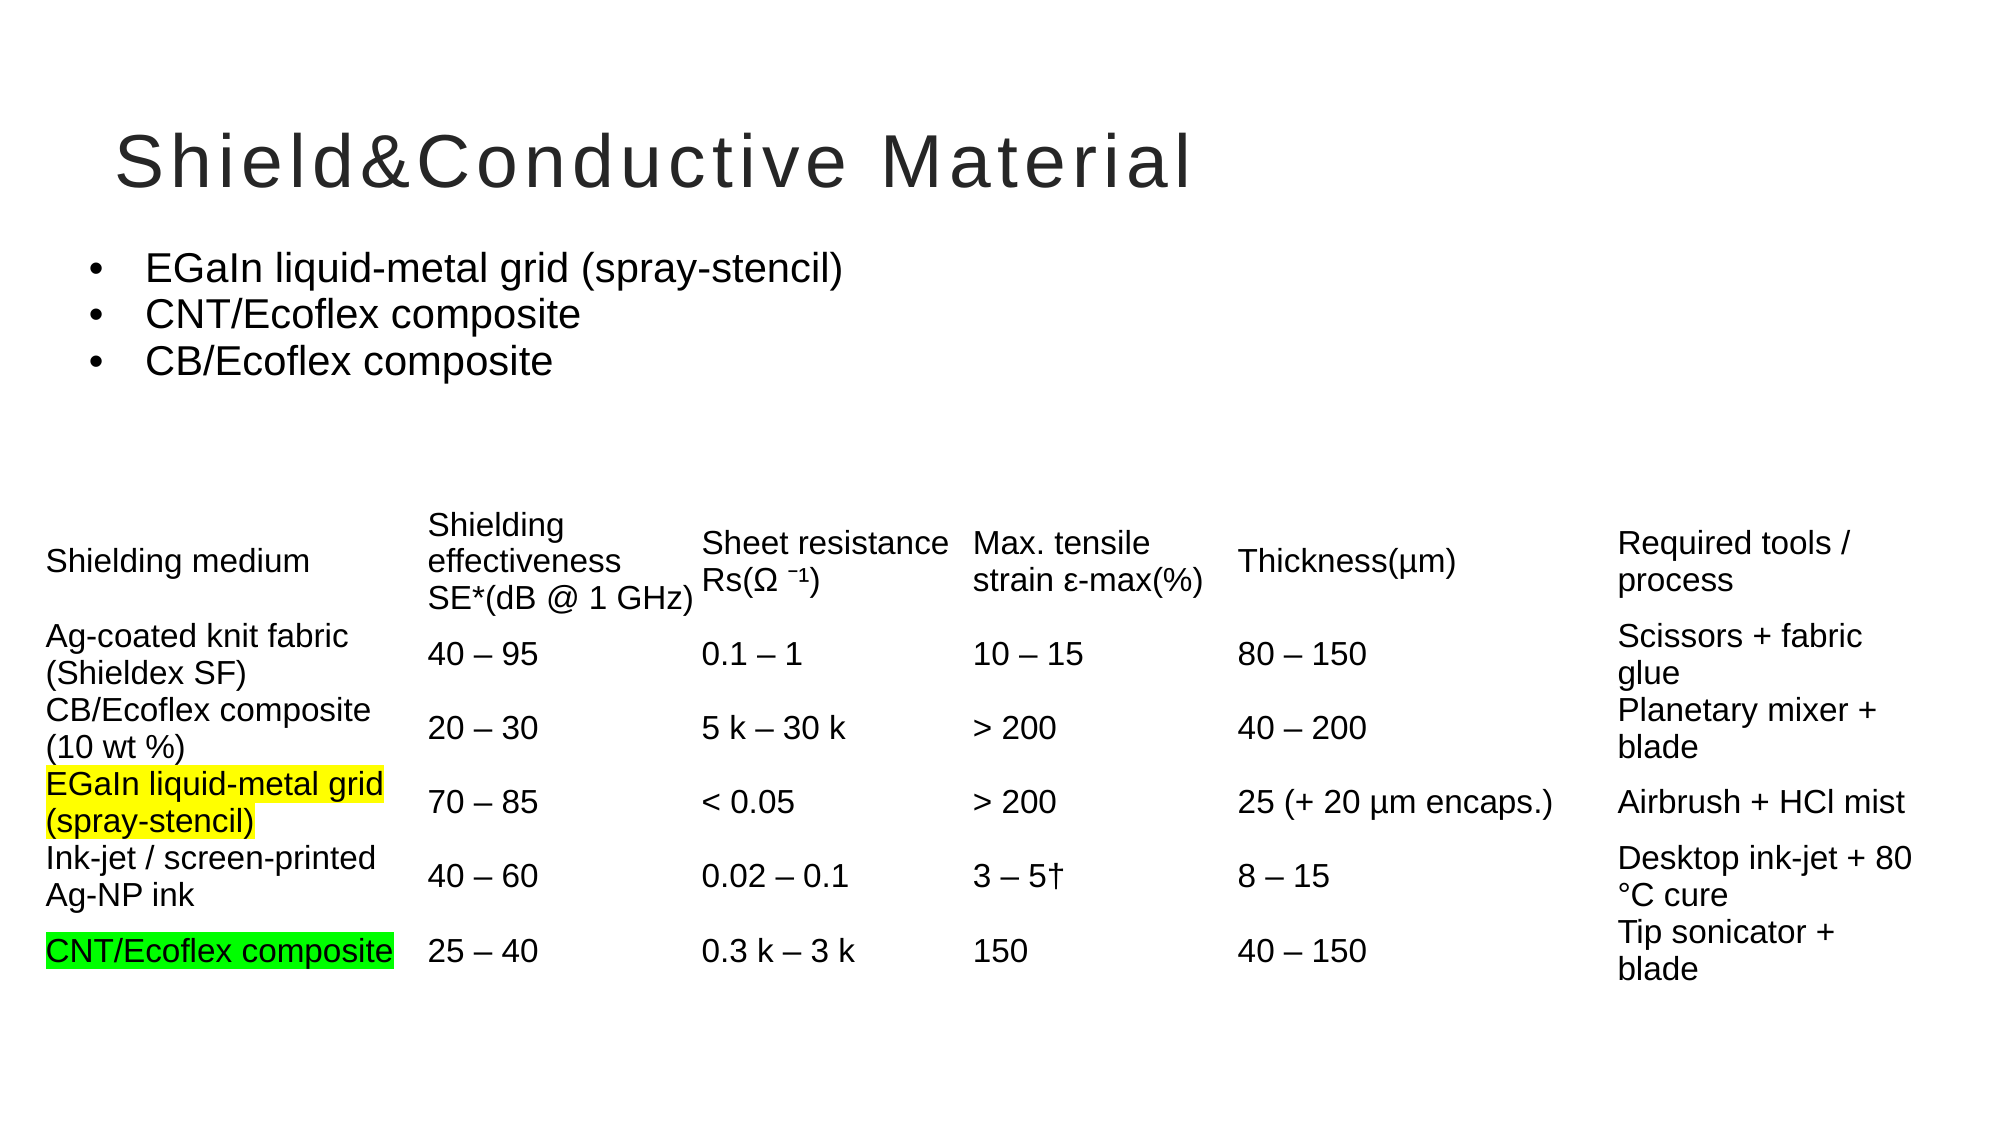

# Shield&Conductive Material
| EGaIn liquid‑metal grid (spray‑stencil) CNT/Ecoflex composite CB/Ecoflex composite |
| --- |
| Shielding medium | Shielding effectiveness SE\*(dB @ 1 GHz) | Sheet resistance Rs(Ω ⁻¹) | Max. tensile strain ε-max(%) | Thickness(µm) | Required tools / process |  |
| --- | --- | --- | --- | --- | --- | --- |
| Ag-coated knit fabric (Shieldex SF) | 40 – 95 | 0.1 – 1 | 10 – 15 | 80 – 150 | Scissors + fabric glue |  |
| CB/Ecoflex composite (10 wt %) | 20 – 30 | 5 k – 30 k | > 200 | 40 – 200 | Planetary mixer + blade |  |
| EGaIn liquid-metal grid (spray-stencil) | 70 – 85 | < 0.05 | > 200 | 25 (+ 20 µm encaps.) | Airbrush + HCl mist |  |
| Ink-jet / screen-printed Ag-NP ink | 40 – 60 | 0.02 – 0.1 | 3 – 5† | 8 – 15 | Desktop ink-jet + 80 °C cure |  |
| CNT/Ecoflex composite | 25 – 40 | 0.3 k – 3 k | 150 | 40 – 150 | Tip sonicator + blade |  |